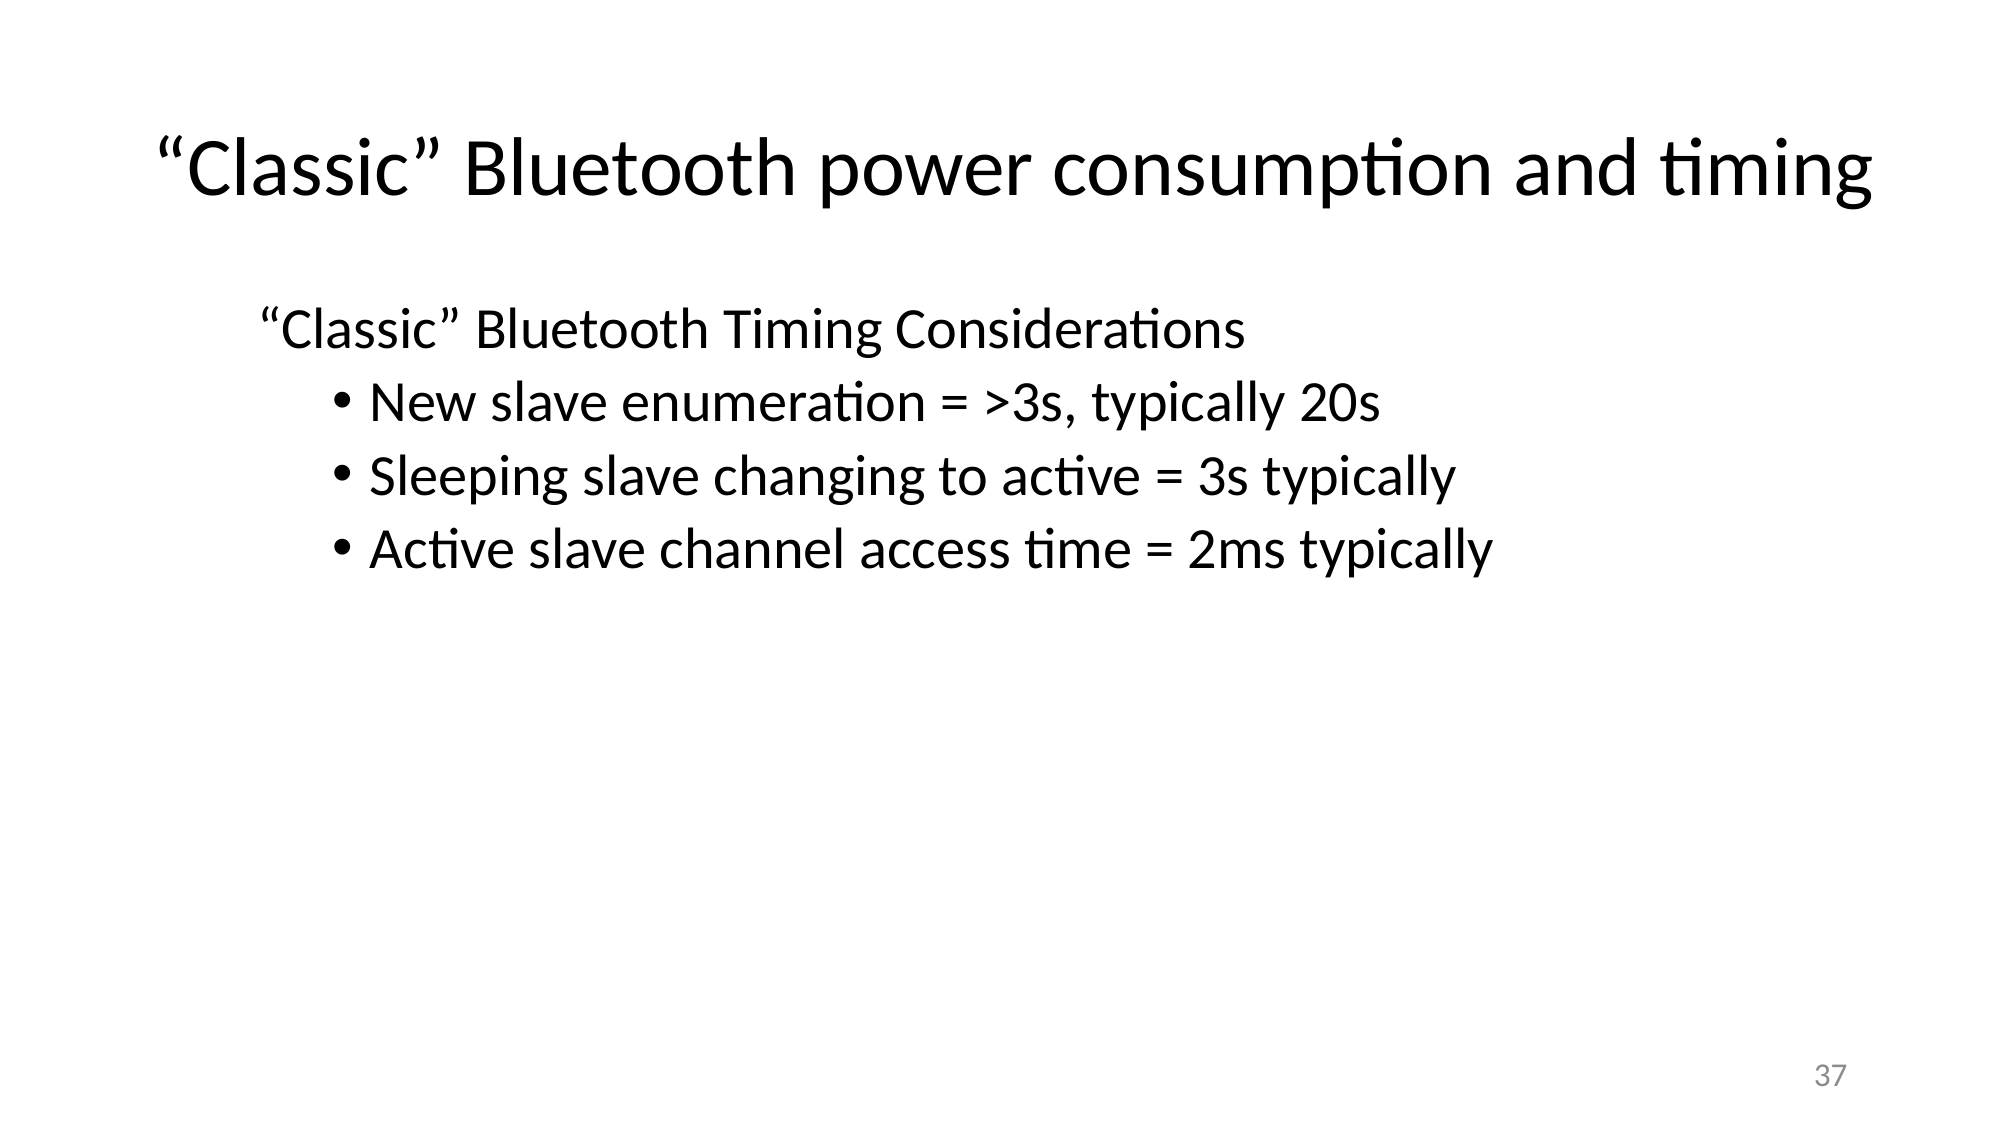

# “Classic” Bluetooth power consumption and timing
“Classic” Bluetooth Timing Considerations
New slave enumeration = >3s, typically 20s
Sleeping slave changing to active = 3s typically
Active slave channel access time = 2ms typically

37